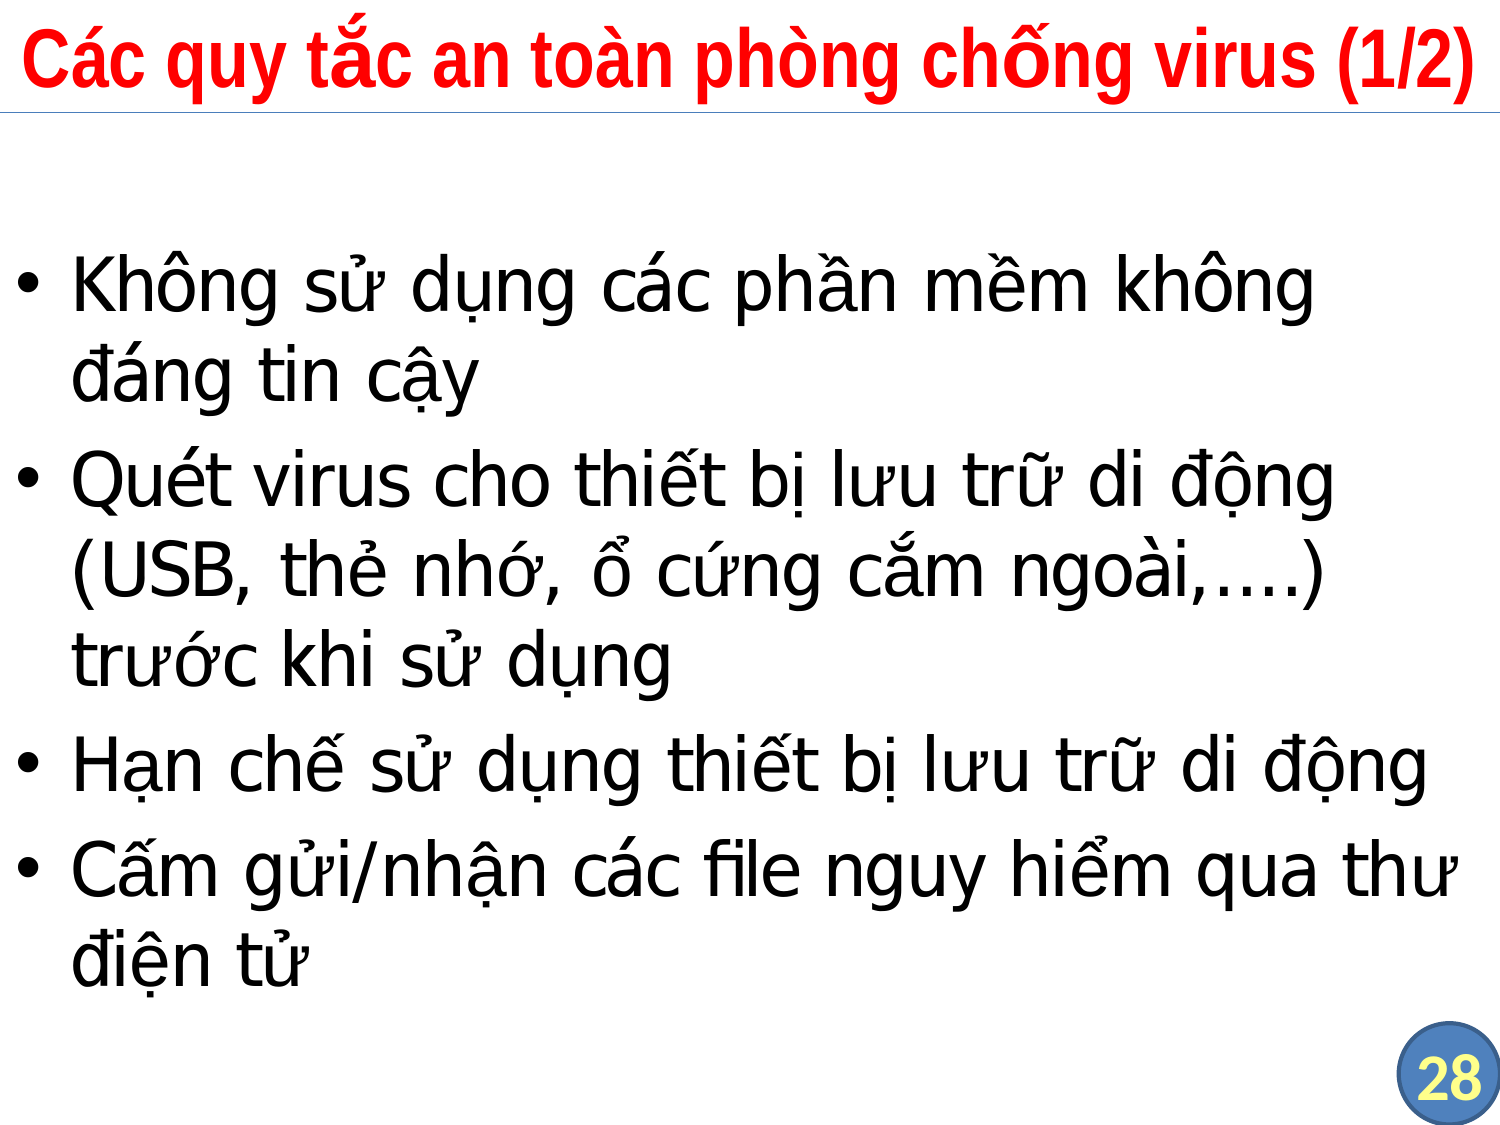

# Các quy tắc an toàn phòng chống virus (1/2)
Không sử dụng các phần mềm không đáng tin cậy
Quét virus cho thiết bị lưu trữ di động (USB, thẻ nhớ, ổ cứng cắm ngoài,....) trước khi sử dụng
Hạn chế sử dụng thiết bị lưu trữ di động
Cấm gửi/nhận các file nguy hiểm qua thư điện tử
28